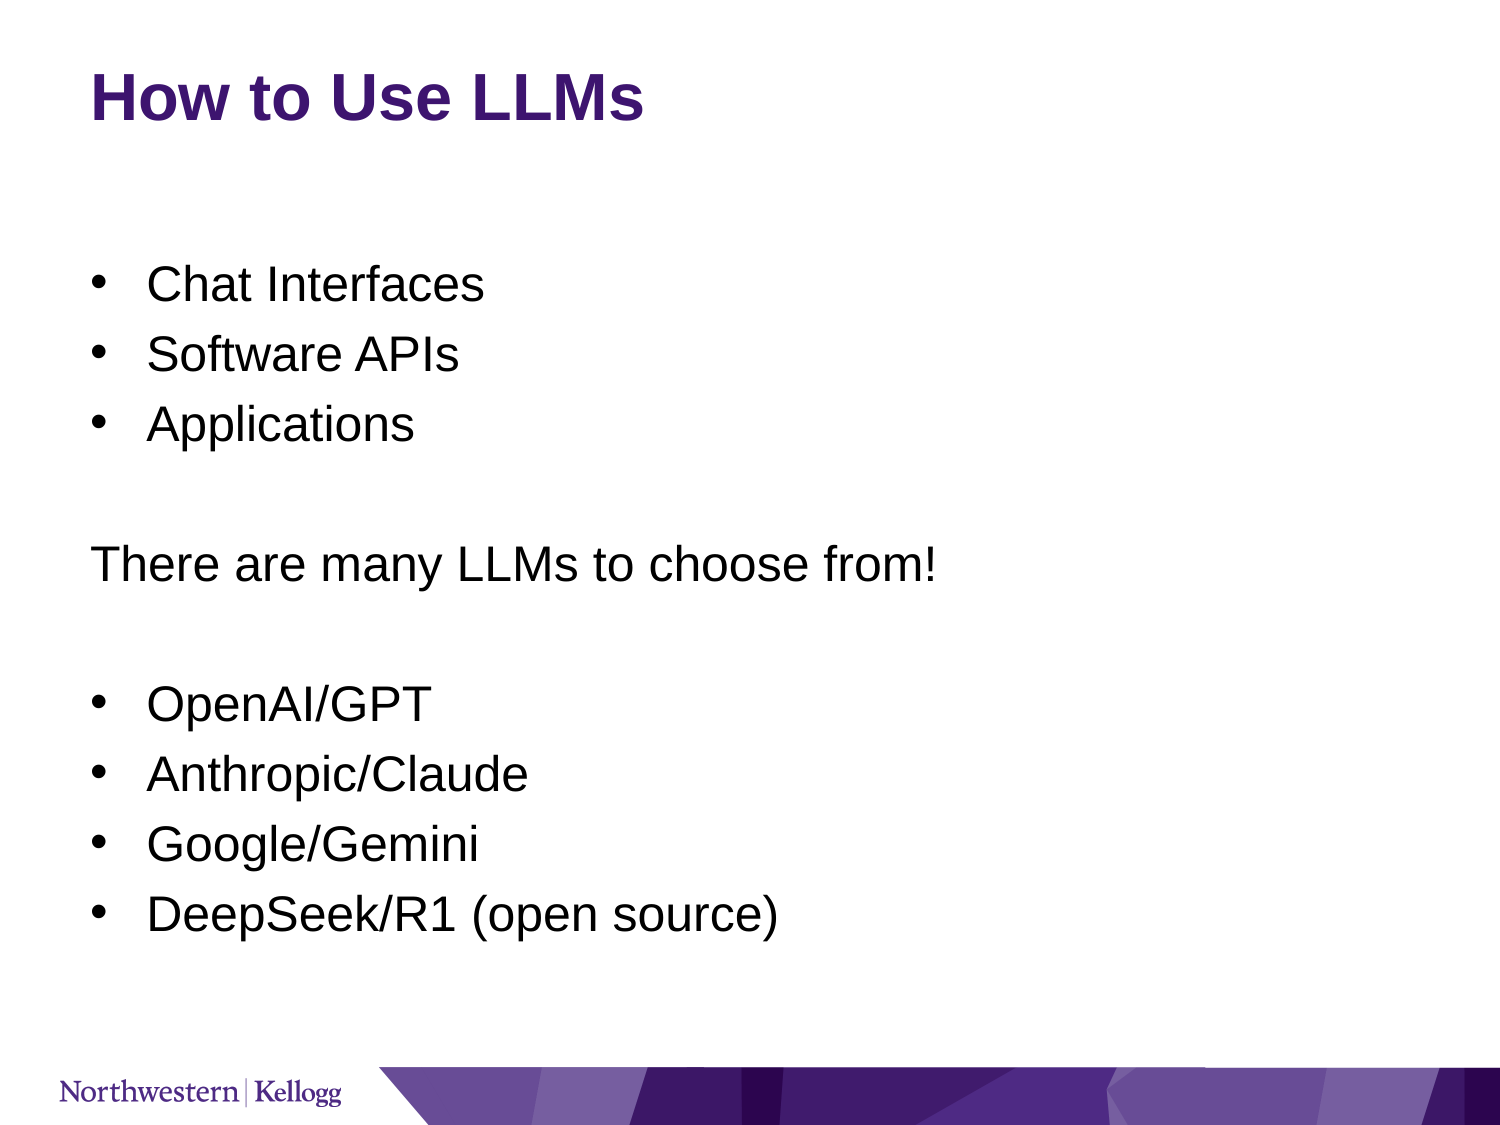

# How to Use LLMs
Chat Interfaces
Software APIs
Applications

There are many LLMs to choose from!

OpenAI/GPT
Anthropic/Claude
Google/Gemini
DeepSeek/R1 (open source)